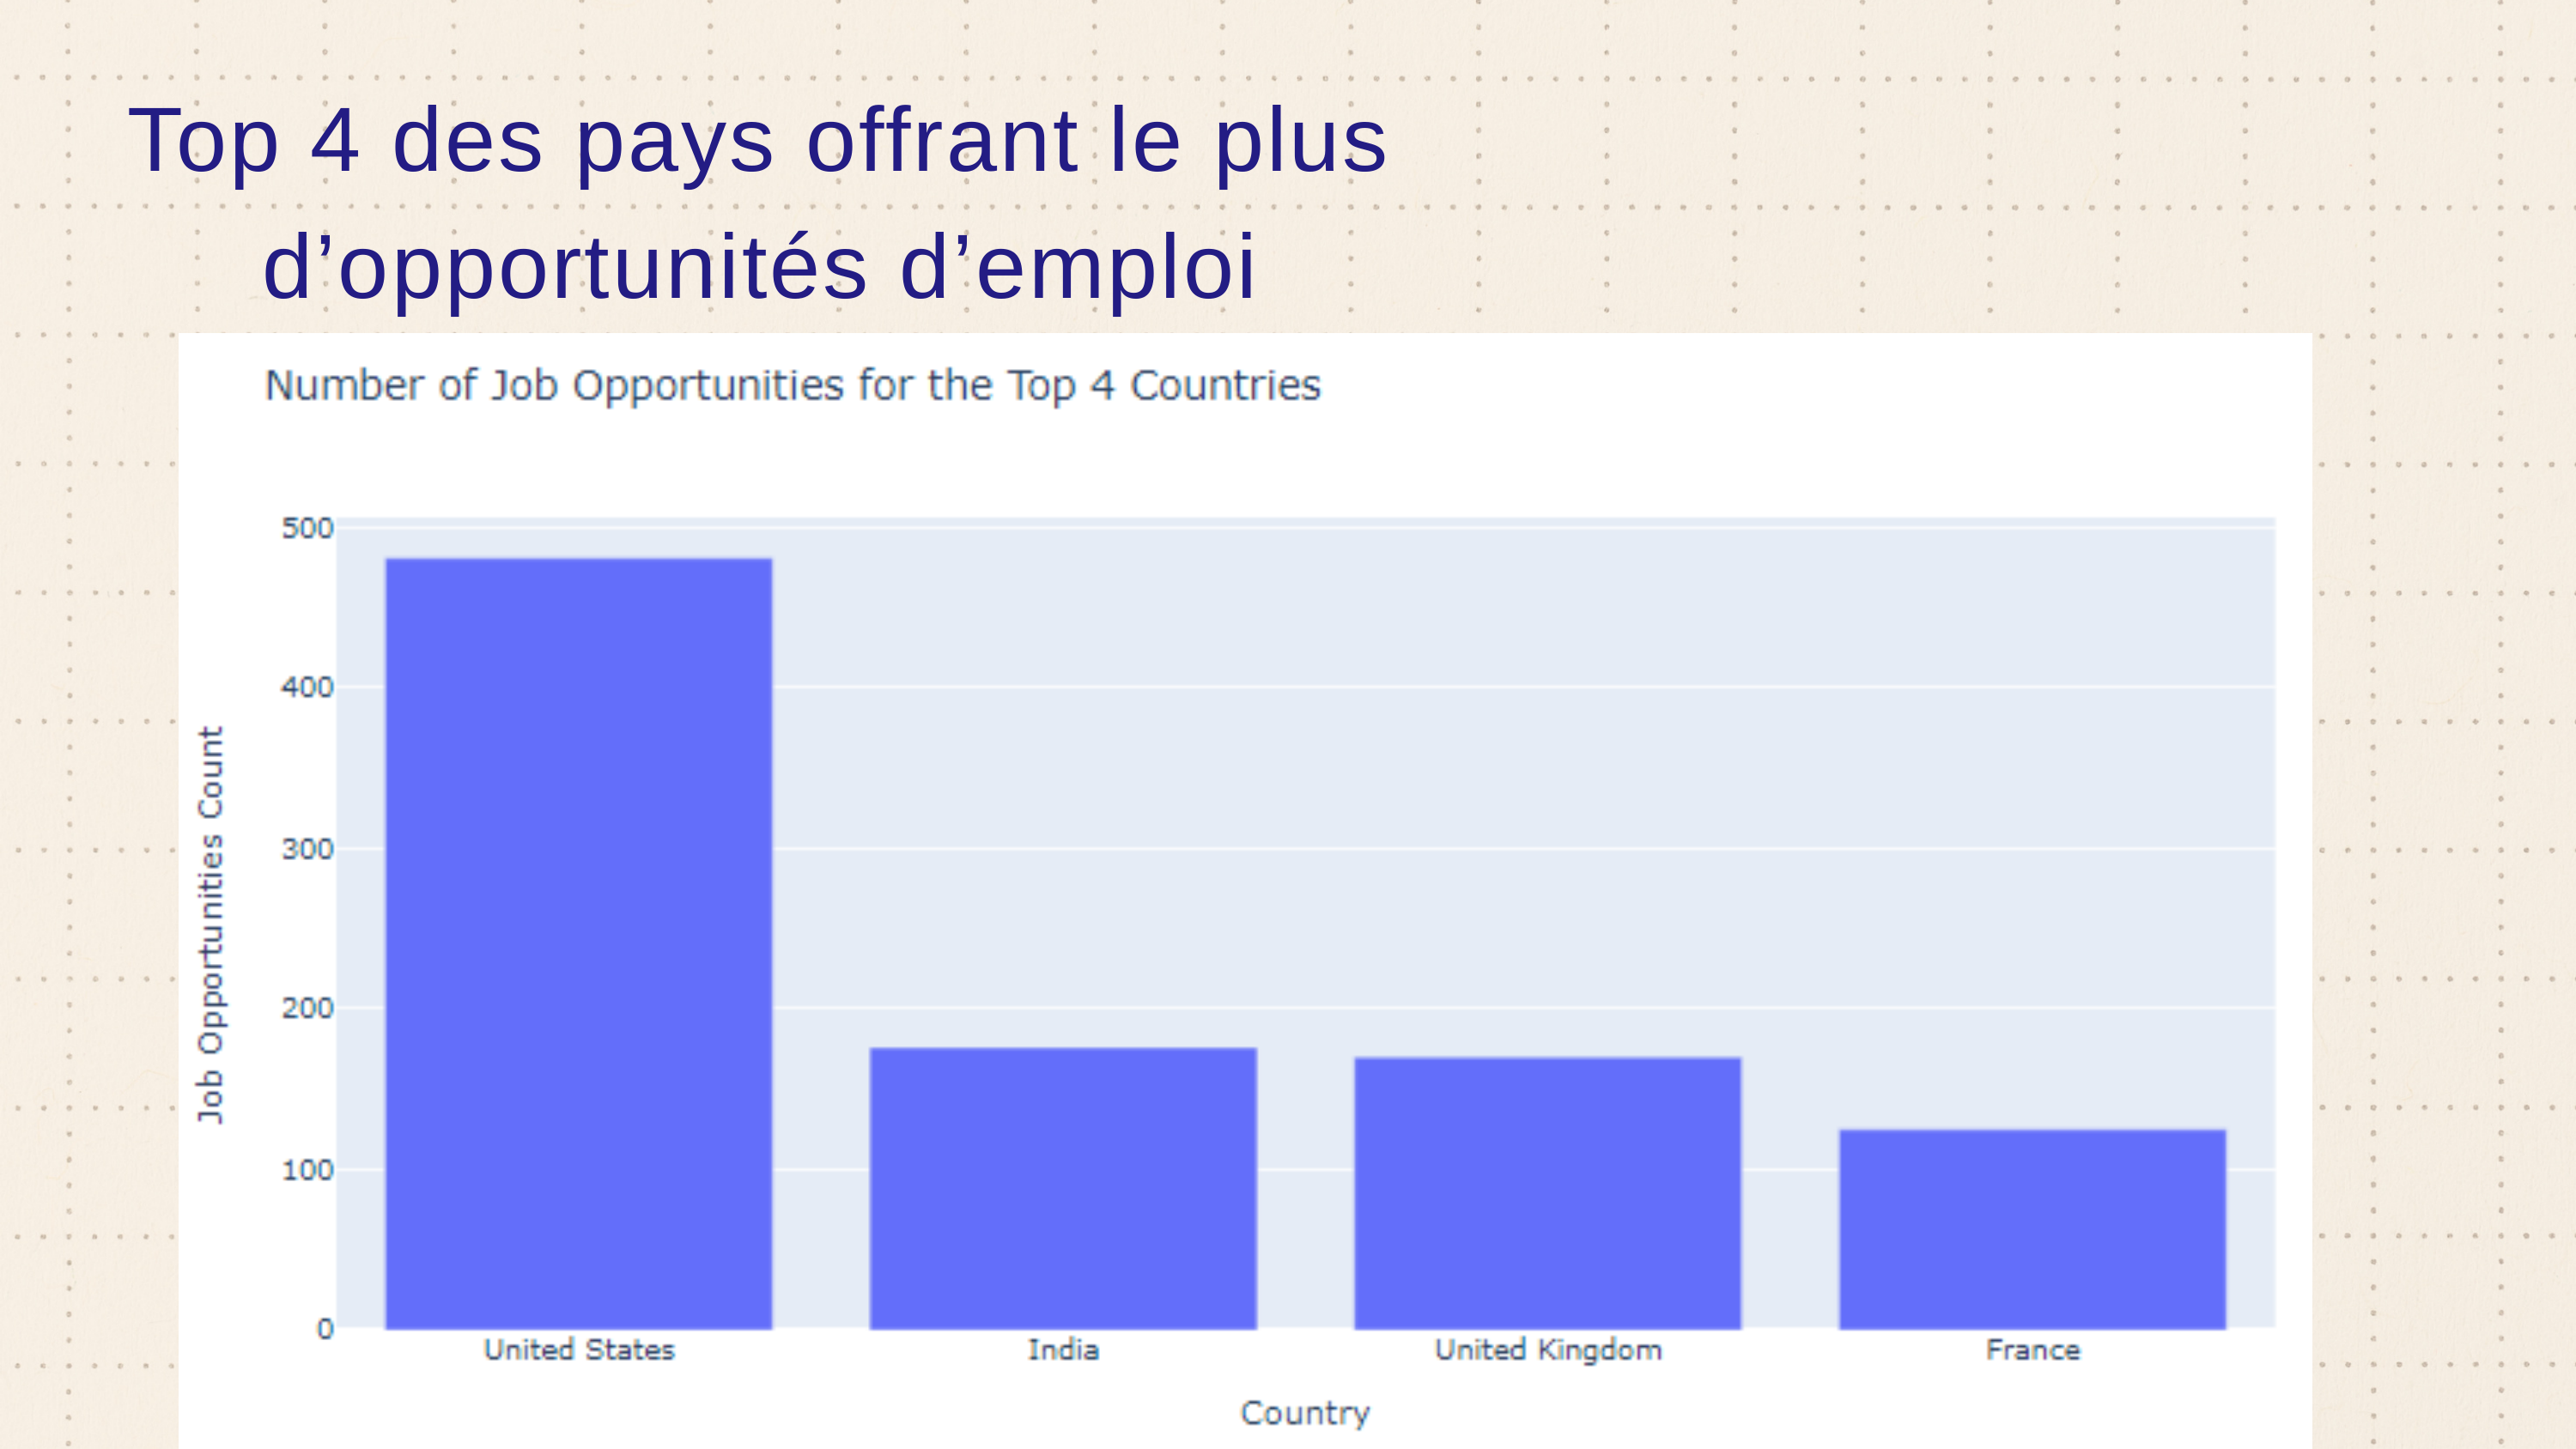

Top 4 des pays offrant le plus d’opportunités d’emploi